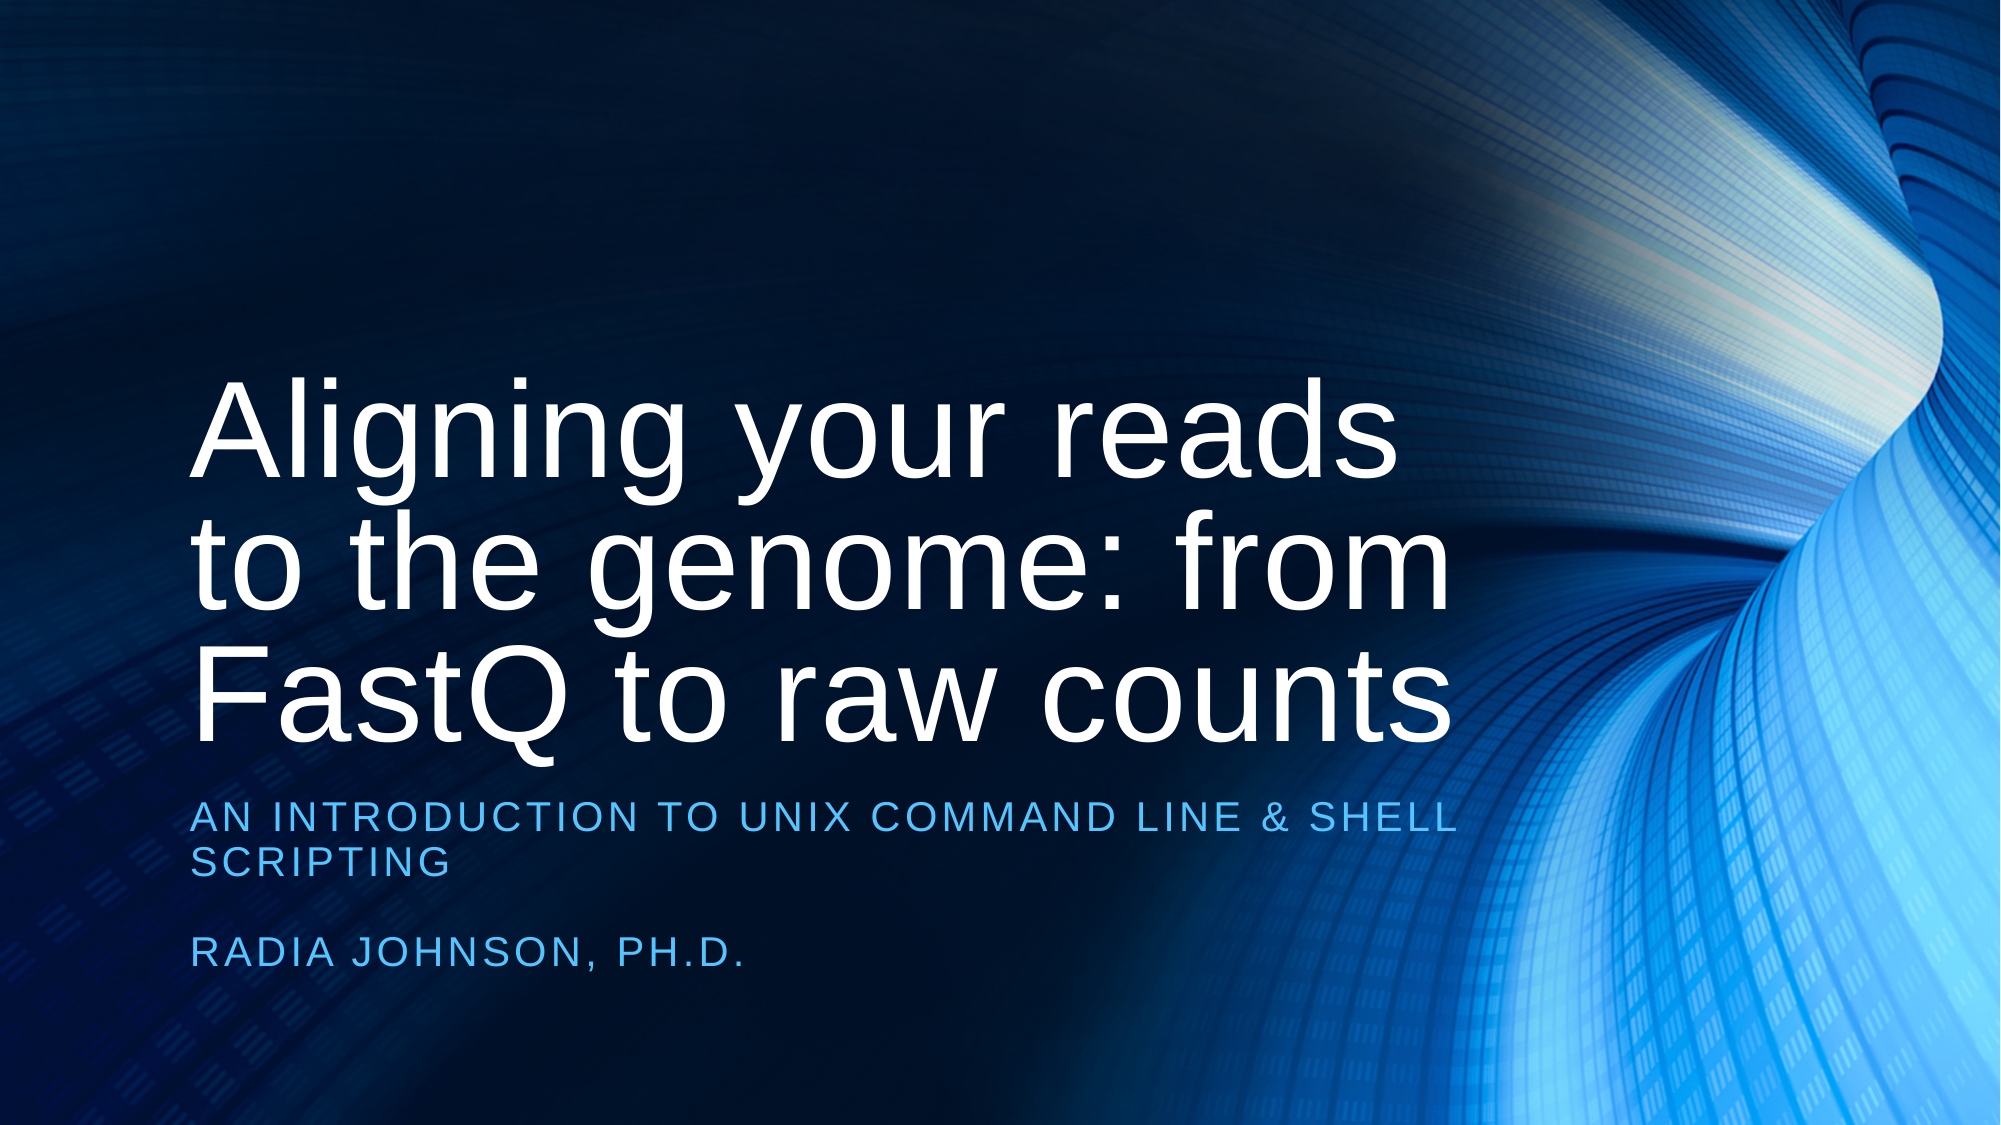

# Aligning your reads to the genome: from FastQ to raw counts
An Introduction to Unix command line & Shell Scripting

Radia Johnson, Ph.D.